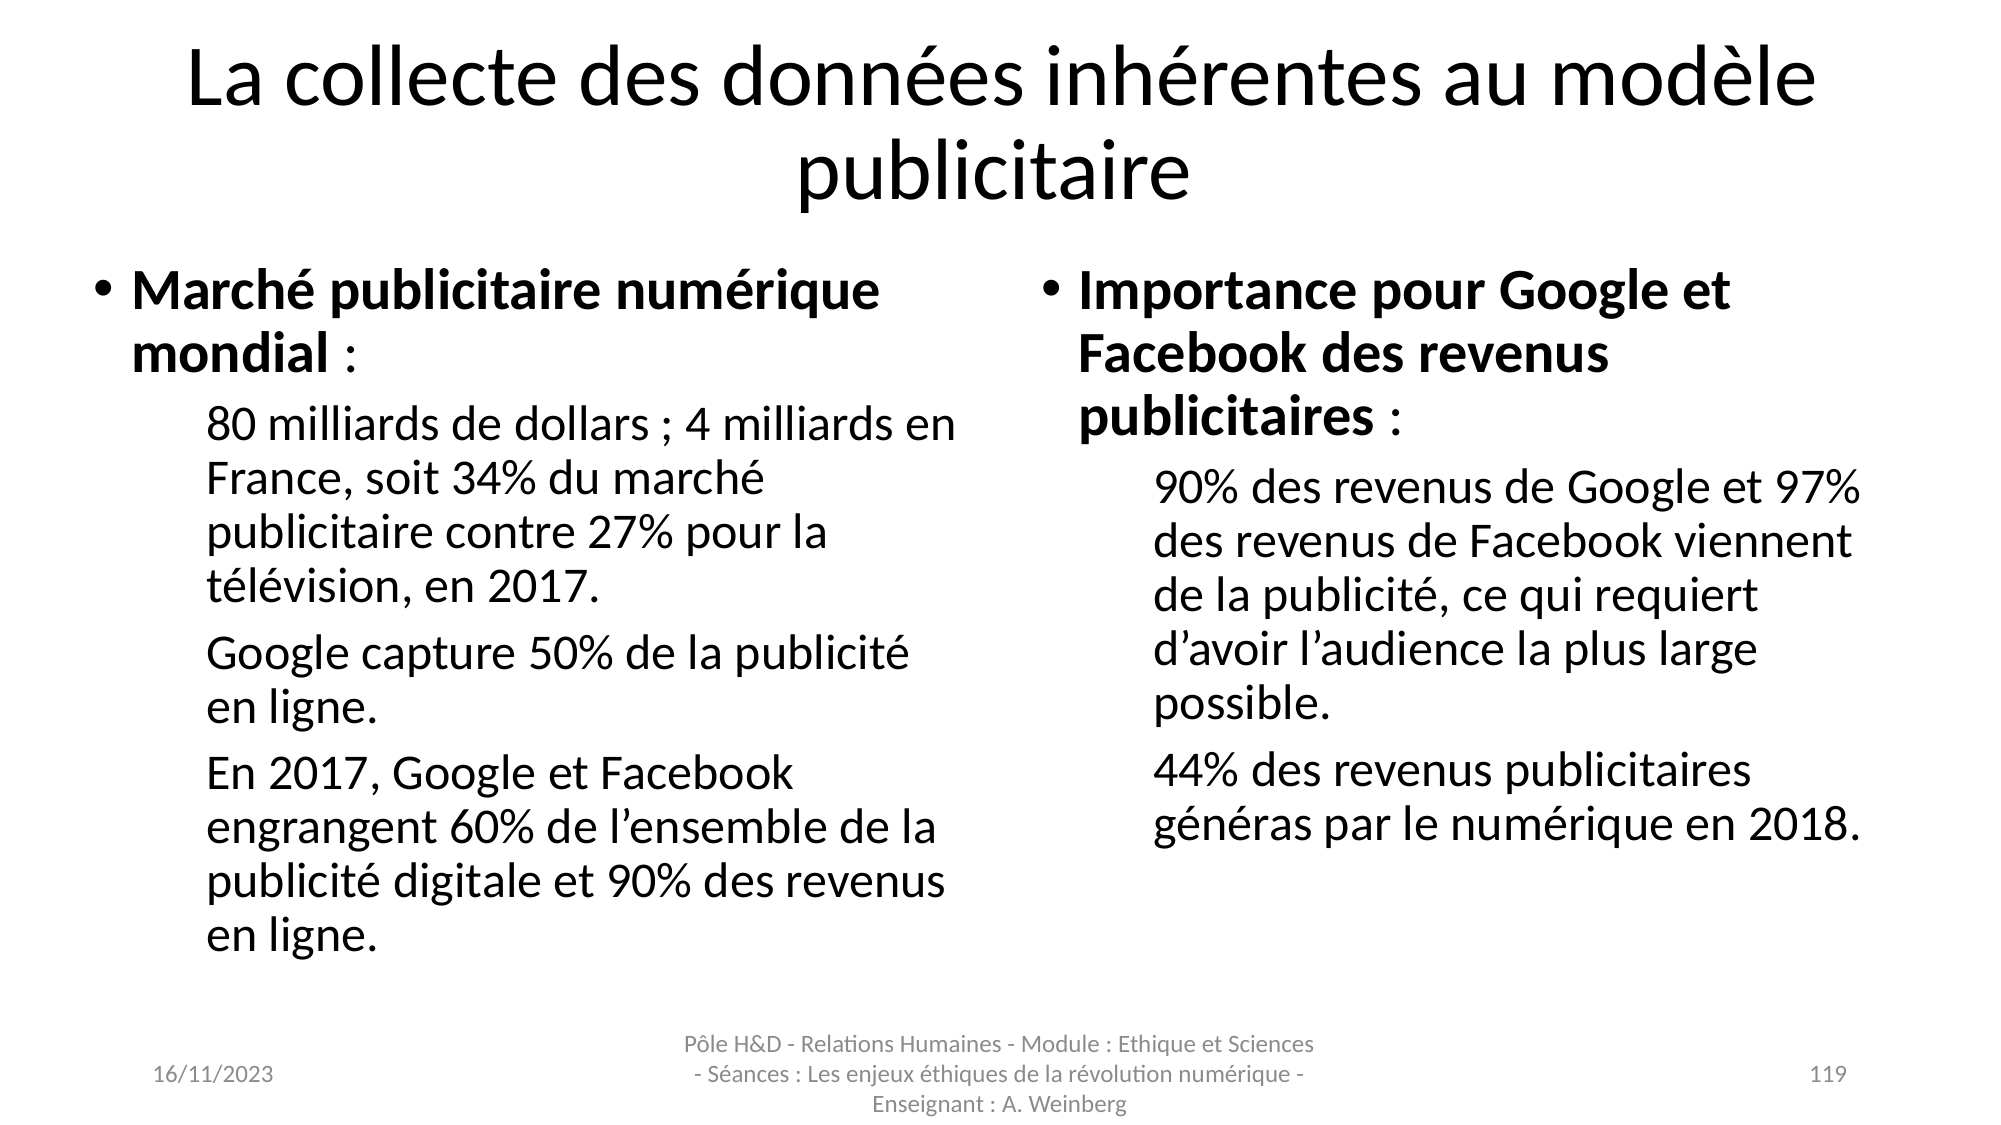

# La collecte des données inhérentes au modèle publicitaire
Marché publicitaire numérique mondial :
80 milliards de dollars ; 4 milliards en France, soit 34% du marché publicitaire contre 27% pour la télévision, en 2017.
Google capture 50% de la publicité en ligne.
En 2017, Google et Facebook engrangent 60% de l’ensemble de la publicité digitale et 90% des revenus en ligne.

Importance pour Google et Facebook des revenus publicitaires :
90% des revenus de Google et 97% des revenus de Facebook viennent de la publicité, ce qui requiert d’avoir l’audience la plus large possible.
44% des revenus publicitaires généras par le numérique en 2018.

16/11/2023
Pôle H&D - Relations Humaines - Module : Ethique et Sciences - Séances : Les enjeux éthiques de la révolution numérique - Enseignant : A. Weinberg
119